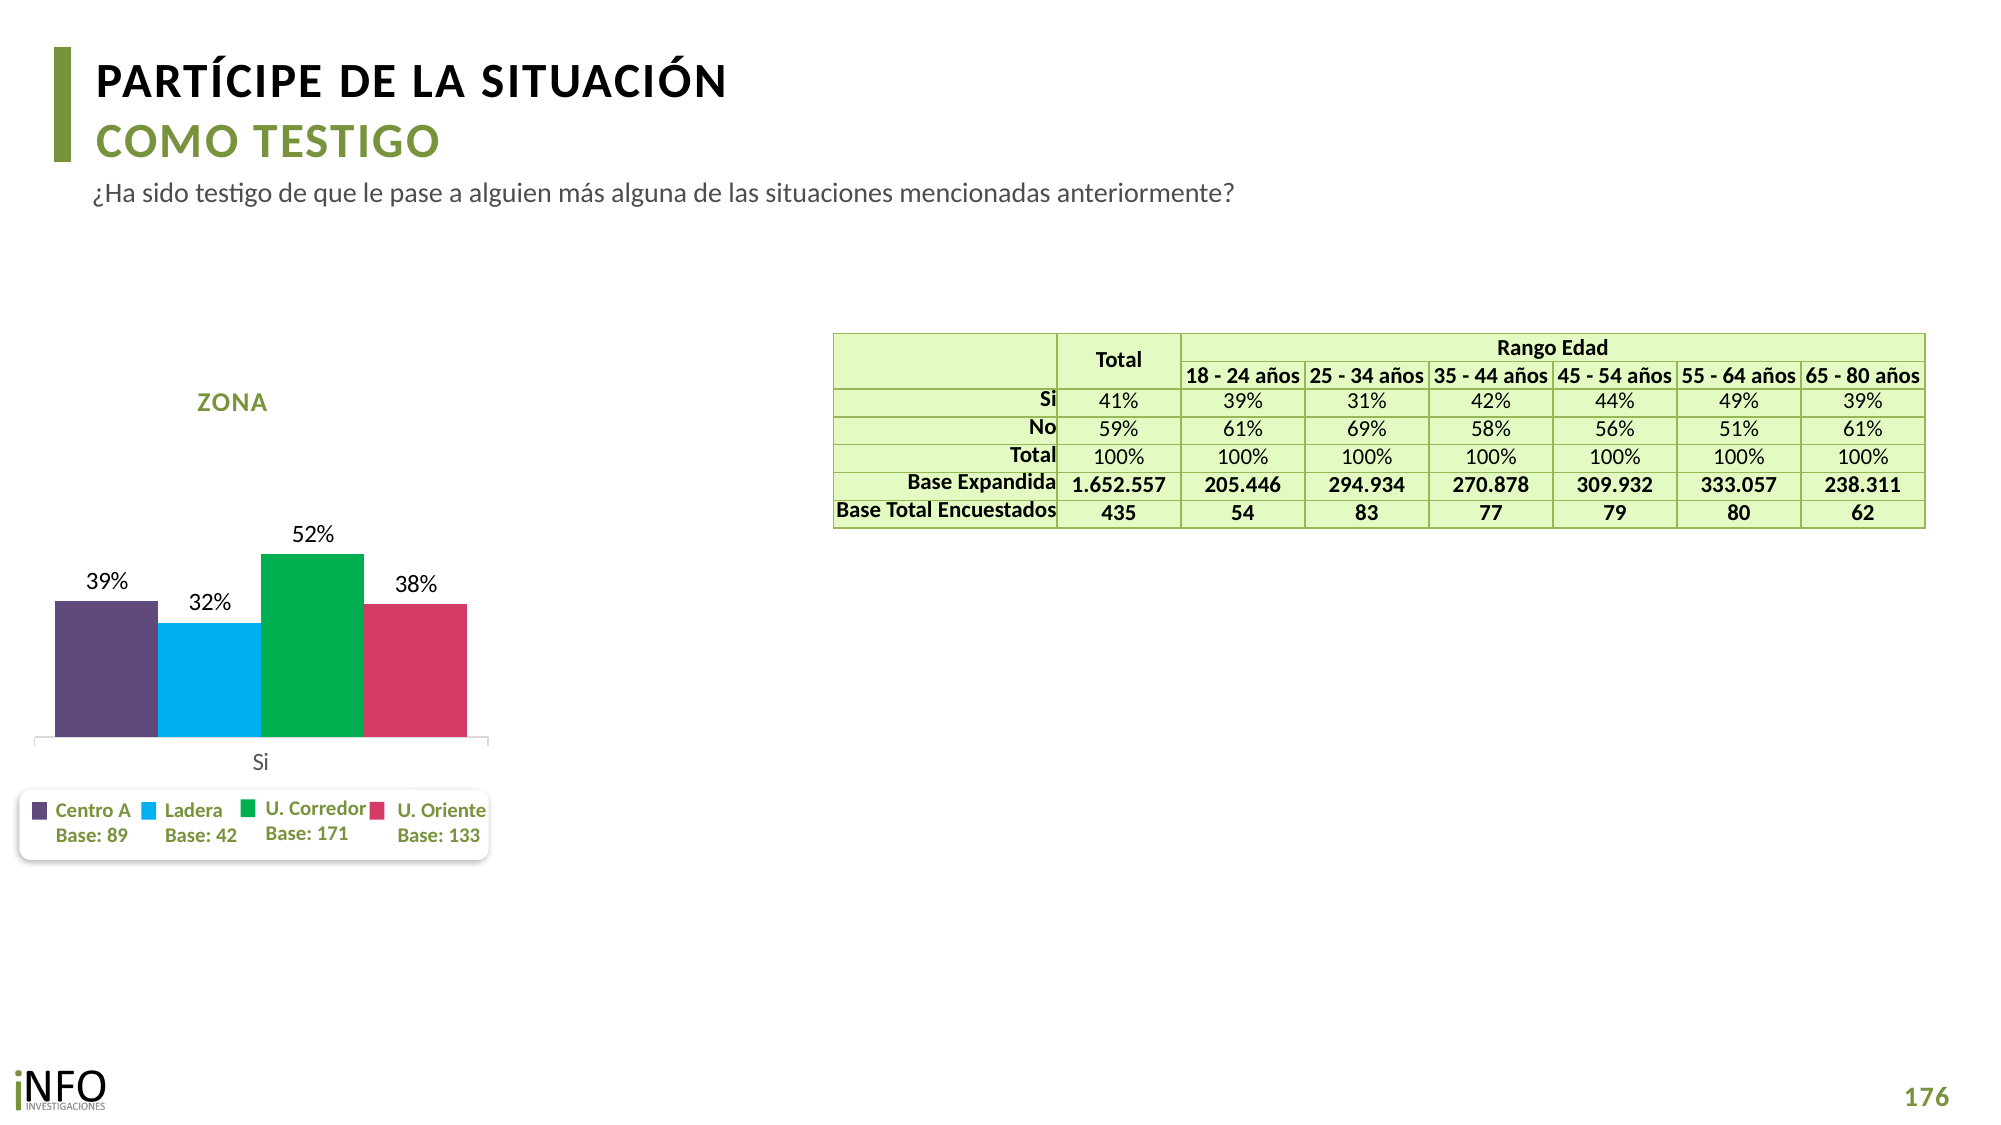

PARTÍCIPE DE LA SITUACIÓN
COMO TESTIGO

¿Ha sido testigo de que le pase a alguien más alguna de las situaciones mencionadas anteriormente?
|  | Total | Rango Edad |  |  |  |  |  |
| --- | --- | --- | --- | --- | --- | --- | --- |
|  |  | 18 - 24 años | 25 - 34 años | 35 - 44 años | 45 - 54 años | 55 - 64 años | 65 - 80 años |
| Si | 41% | 39% | 31% | 42% | 44% | 49% | 39% |
| No | 59% | 61% | 69% | 58% | 56% | 51% | 61% |
| Total | 100% | 100% | 100% | 100% | 100% | 100% | 100% |
| Base Expandida | 1.652.557 | 205.446 | 294.934 | 270.878 | 309.932 | 333.057 | 238.311 |
| Base Total Encuestados | 435 | 54 | 83 | 77 | 79 | 80 | 62 |

### Chart

| Category | CA | L | UC | UO |
|---|---|---|---|---|
| Si | 0.3864640072488801 | 0.3246859377890535 | 0.5206657986902168 | 0.3778415876286276 |
ZONA
U. Corredor
Base: 171
U. Oriente
Base: 133

Centro A
Base: 89
Ladera
Base: 42

176